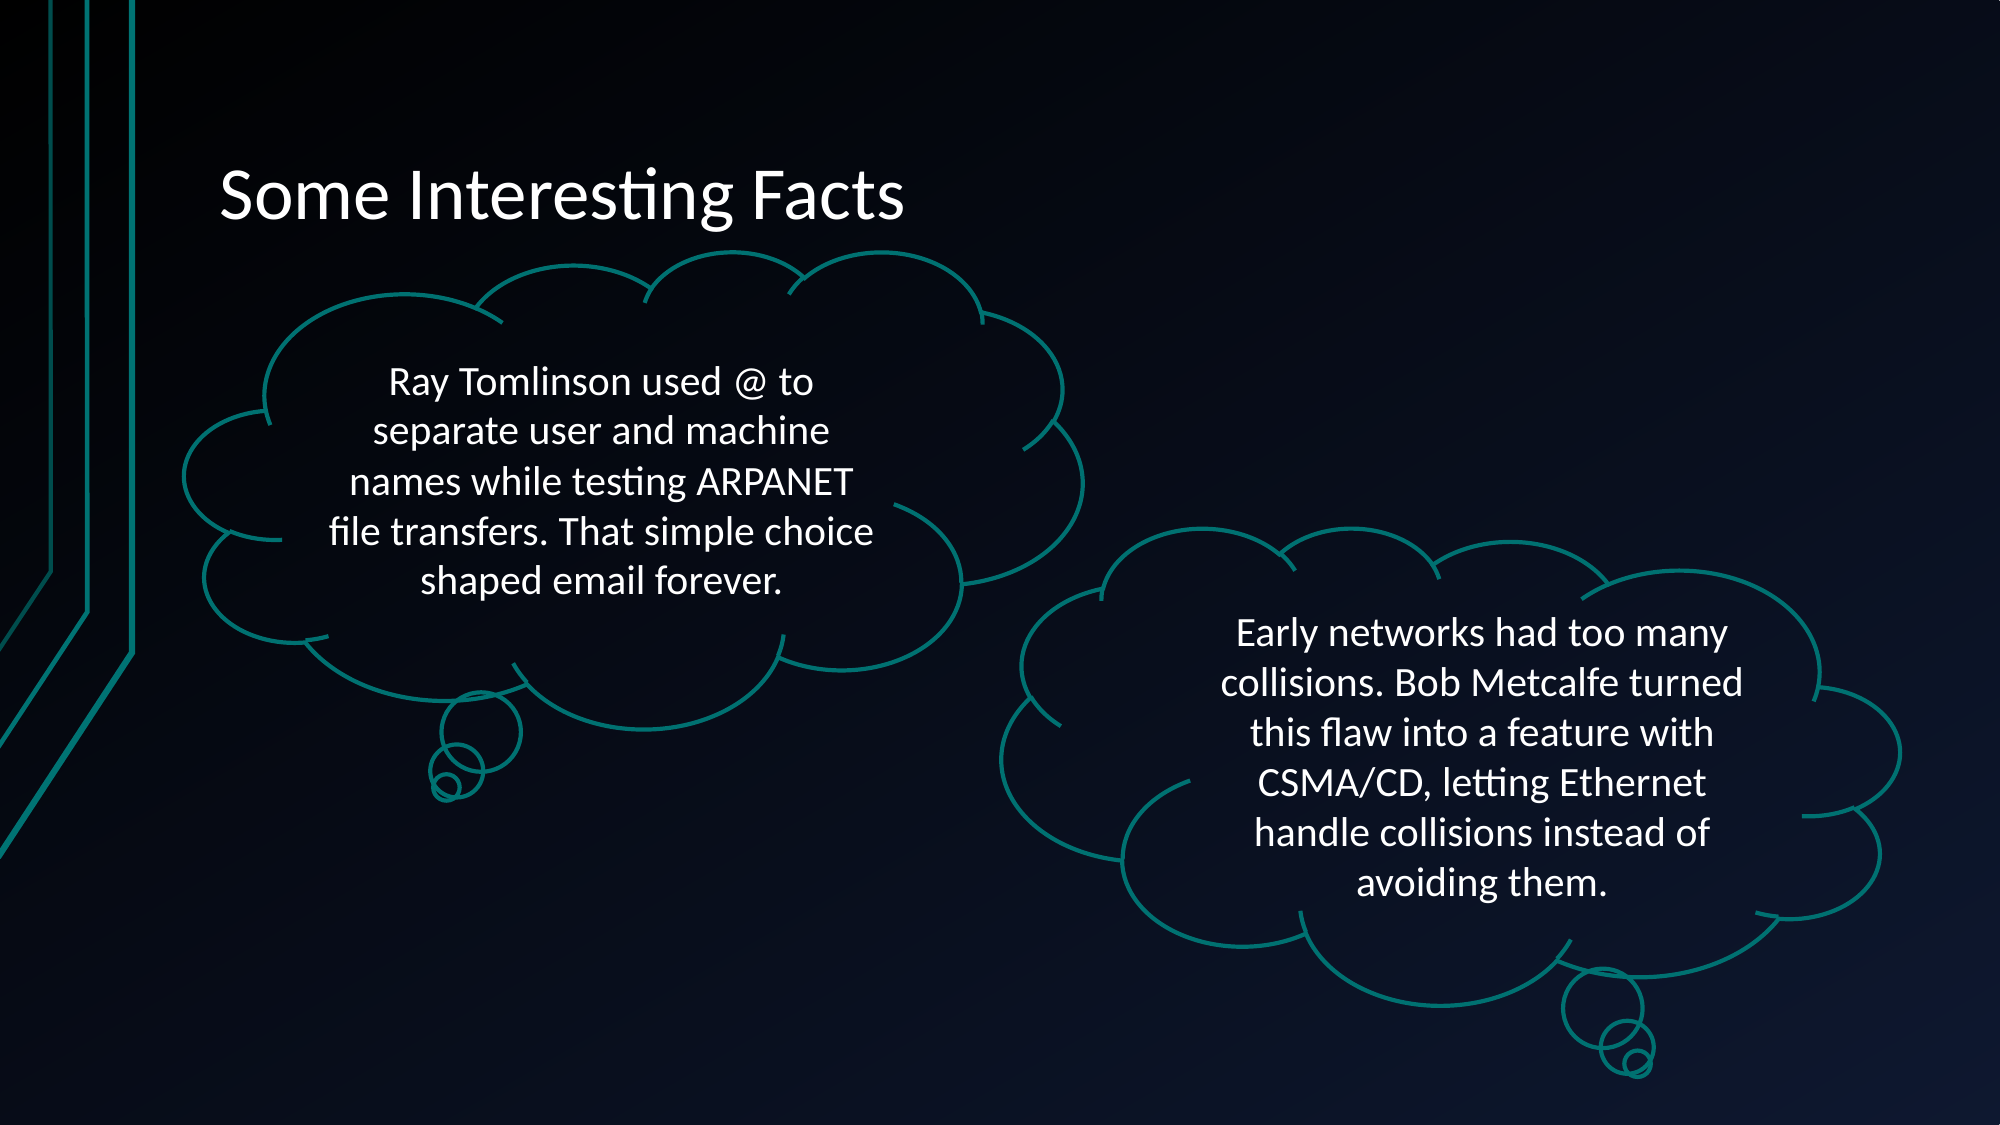

# Some Interesting Facts
Ray Tomlinson used @ to separate user and machine names while testing ARPANET file transfers. That simple choice shaped email forever.
Early networks had too many collisions. Bob Metcalfe turned this flaw into a feature with CSMA/CD, letting Ethernet handle collisions instead of avoiding them.